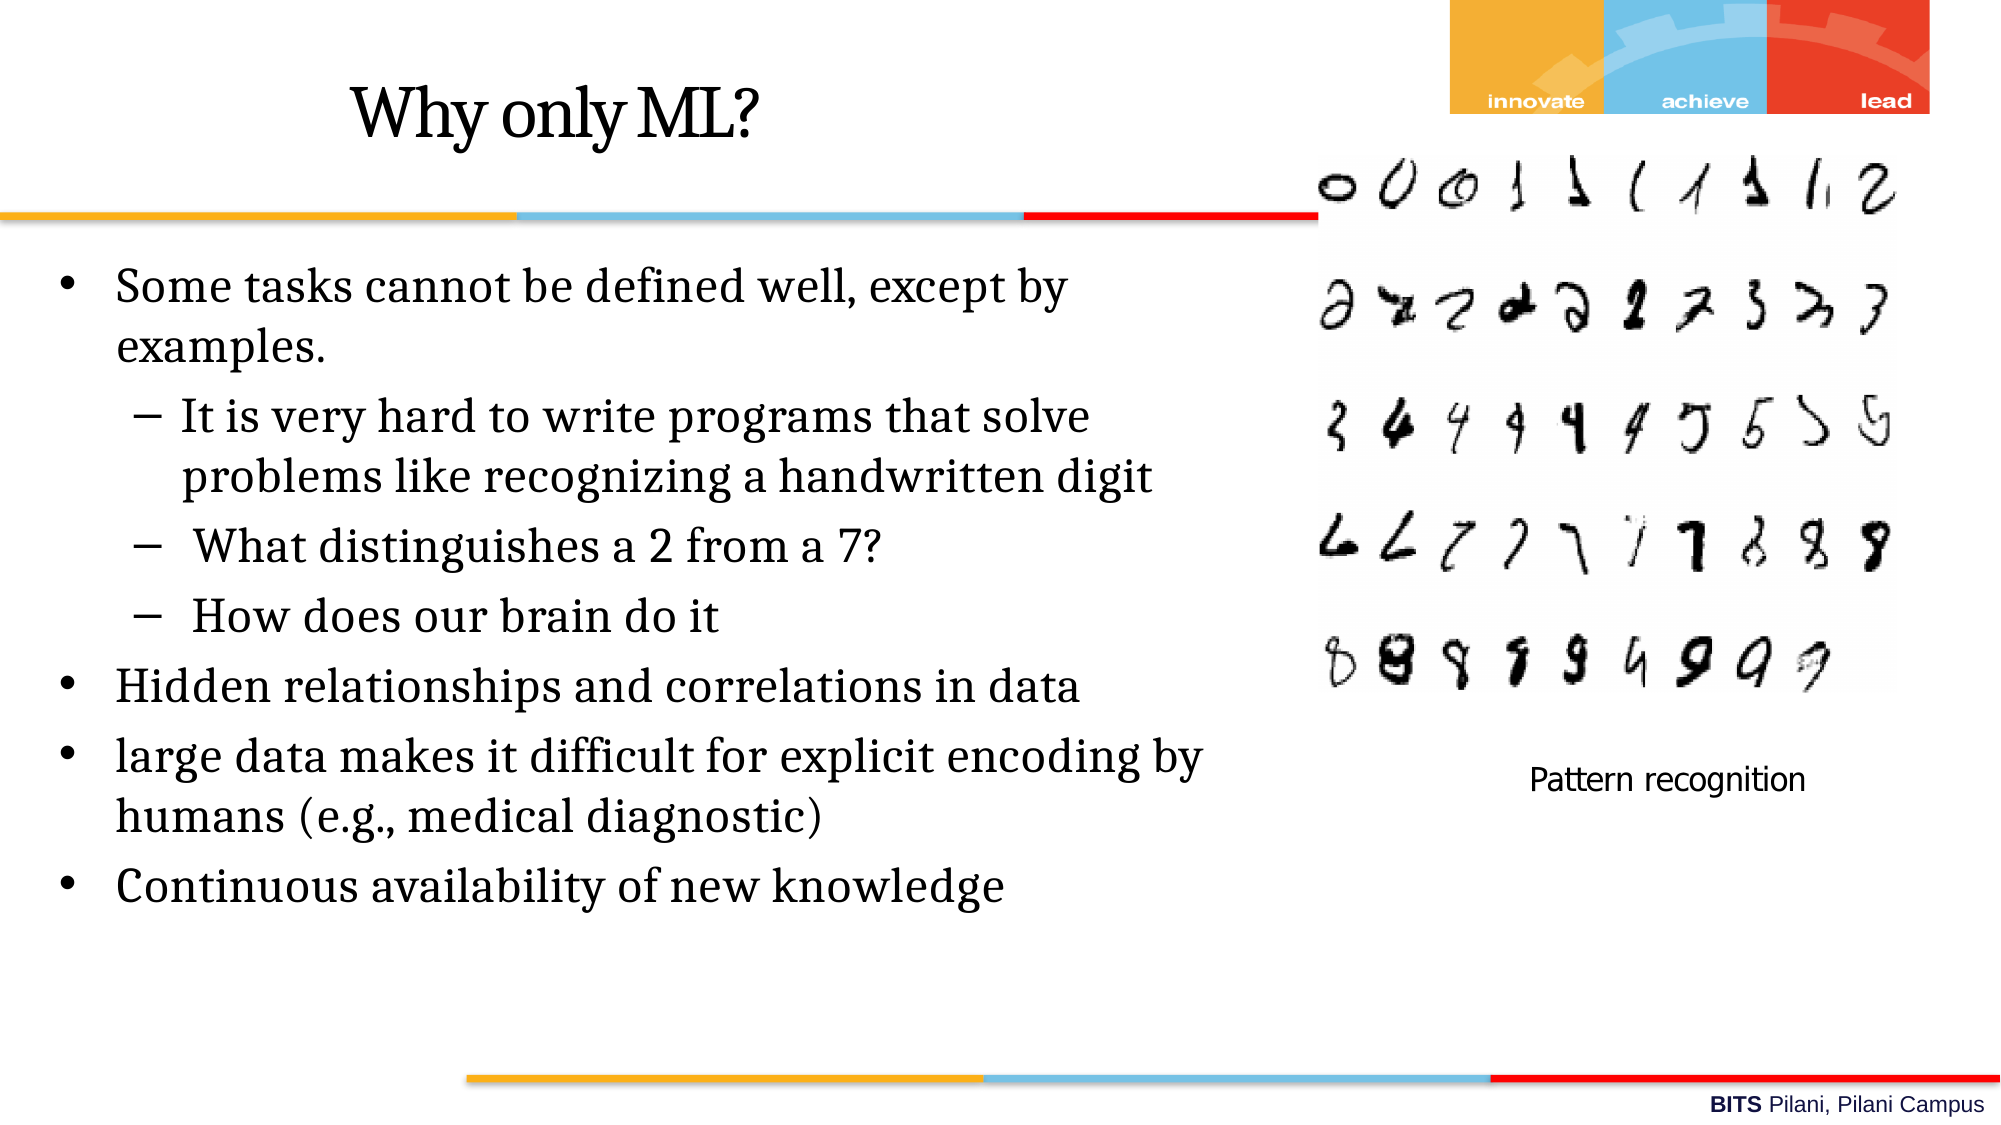

# Why only ML?

Some tasks cannot be defined well, except by examples.
It is very hard to write programs that solve problems like recognizing a handwritten digit
 What distinguishes a 2 from a 7?
 How does our brain do it
Hidden relationships and correlations in data
large data makes it difficult for explicit encoding by humans (e.g., medical diagnostic)
Continuous availability of new knowledge

Pattern recognition